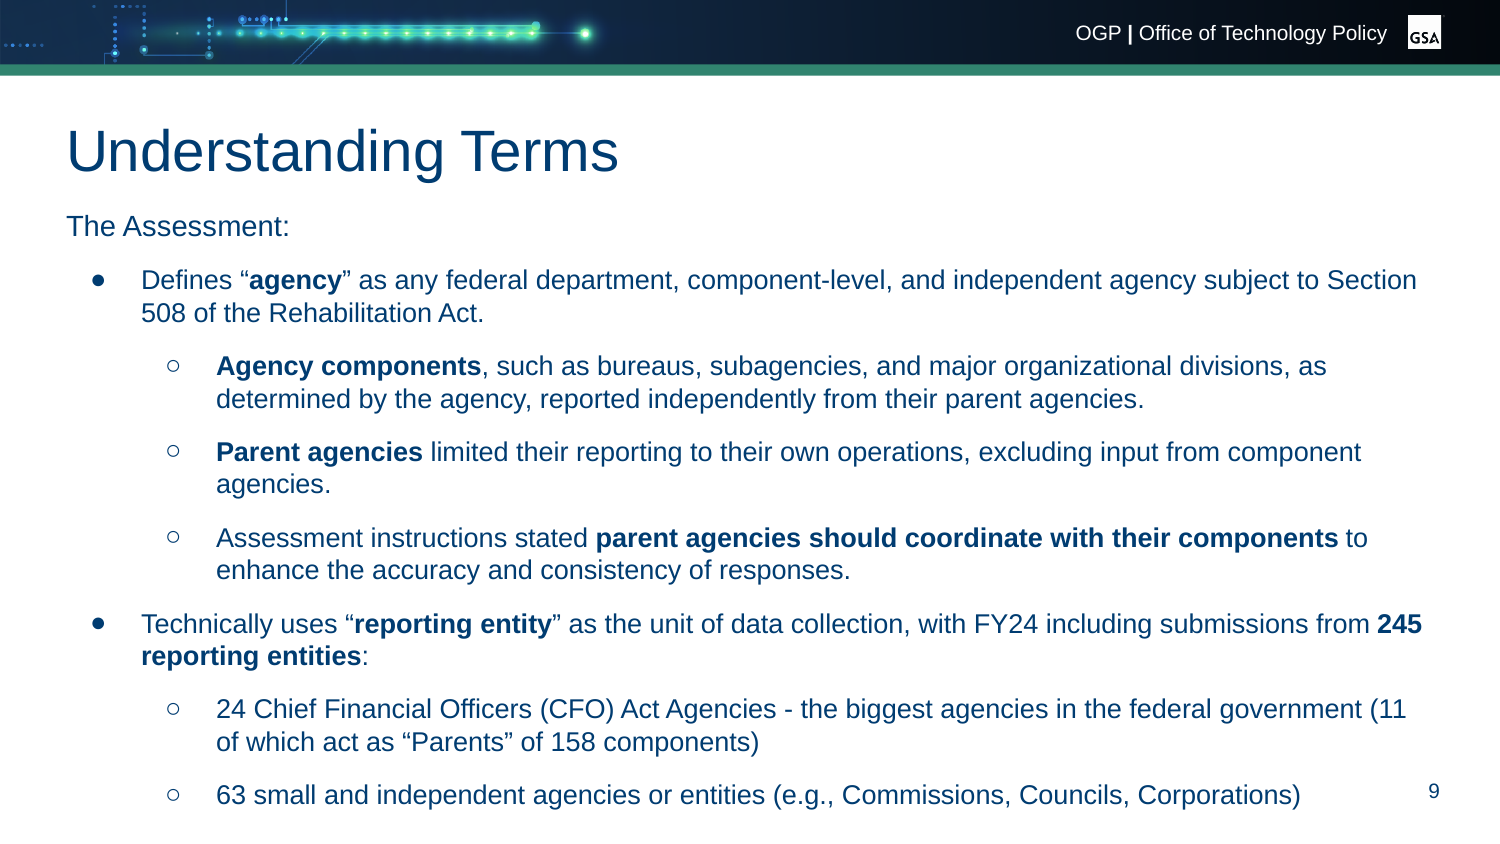

# Understanding Terms
The Assessment:
Defines “agency” as any federal department, component-level, and independent agency subject to Section 508 of the Rehabilitation Act.
Agency components, such as bureaus, subagencies, and major organizational divisions, as determined by the agency, reported independently from their parent agencies.
Parent agencies limited their reporting to their own operations, excluding input from component agencies.
Assessment instructions stated parent agencies should coordinate with their components to enhance the accuracy and consistency of responses.
Technically uses “reporting entity” as the unit of data collection, with FY24 including submissions from 245 reporting entities:
24 Chief Financial Officers (CFO) Act Agencies - the biggest agencies in the federal government (11 of which act as “Parents” of 158 components)
63 small and independent agencies or entities (e.g., Commissions, Councils, Corporations)

9